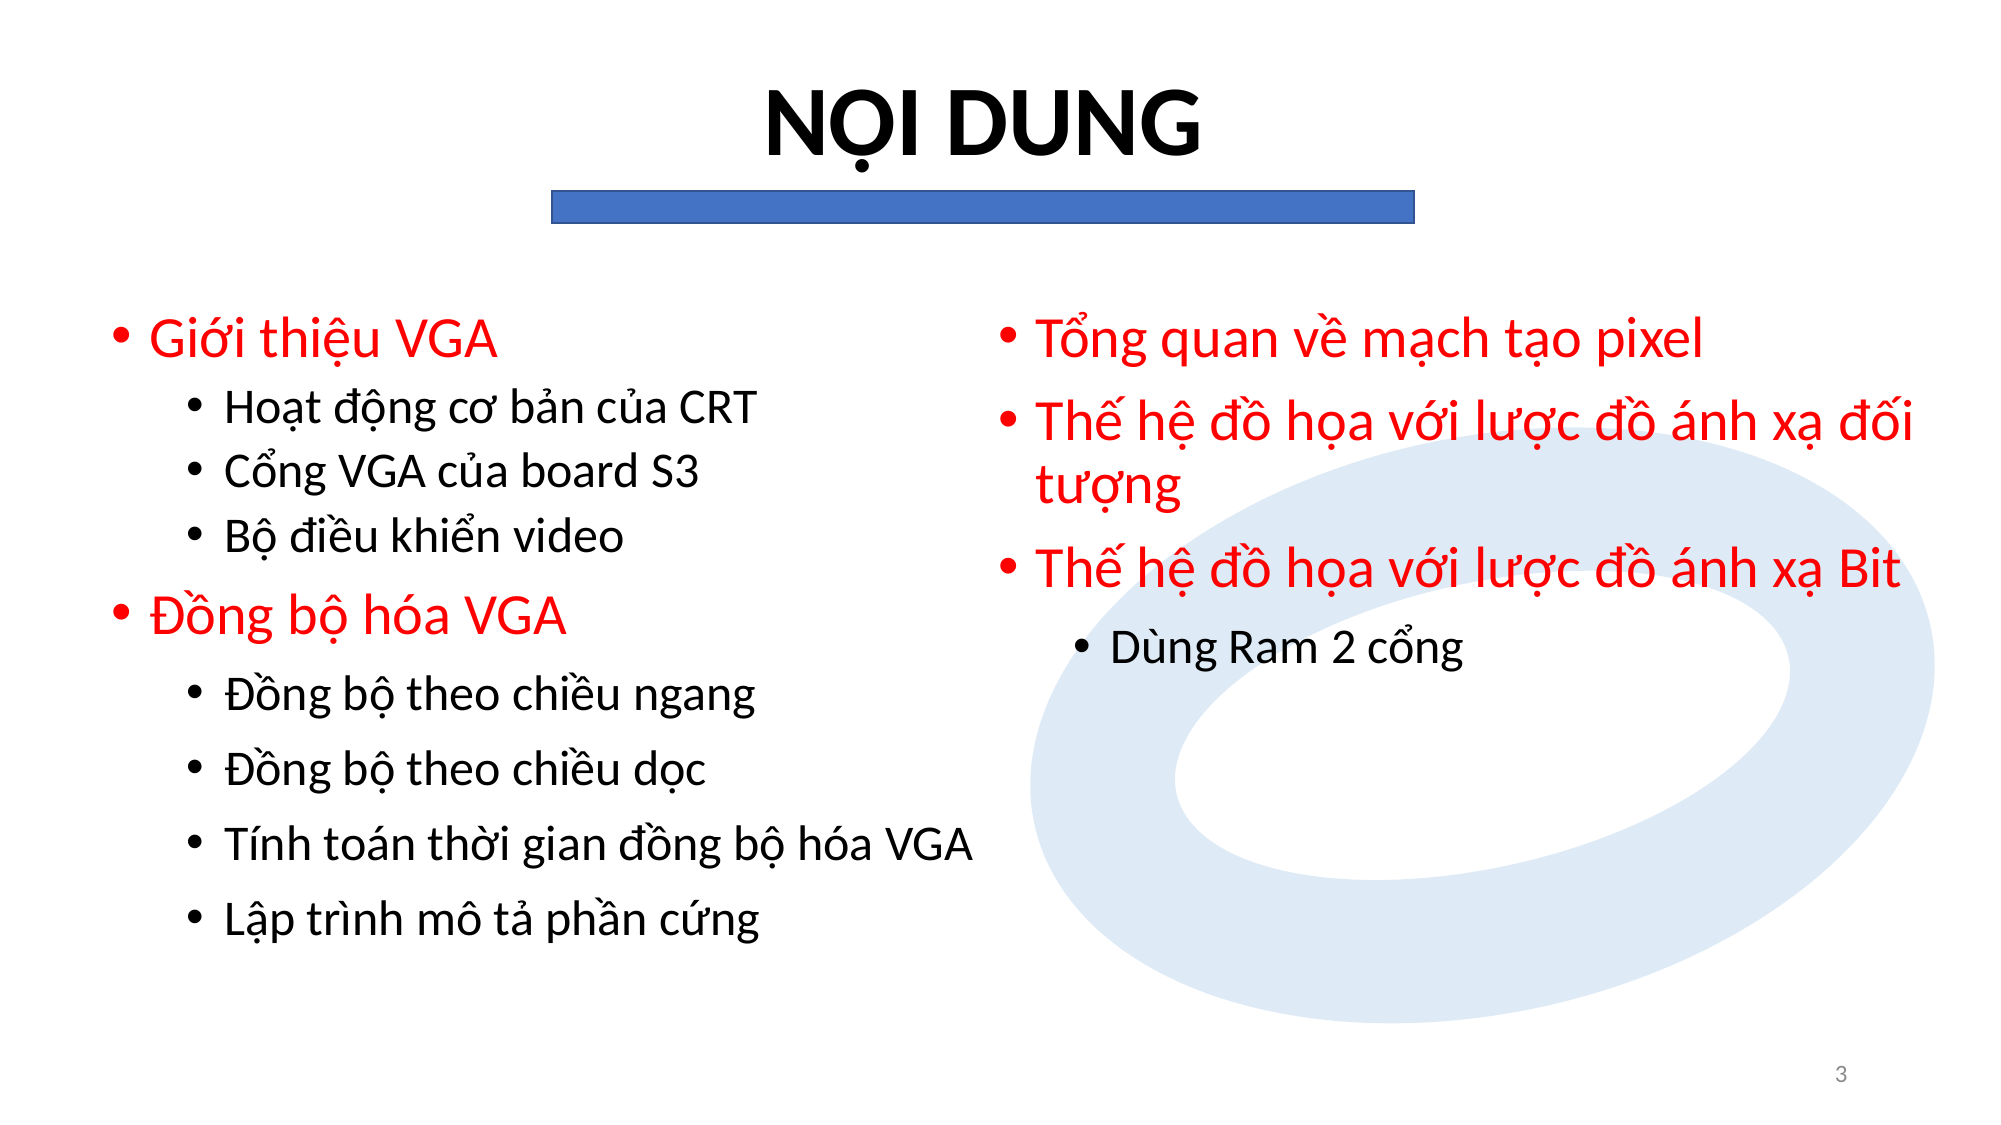

NỘI DUNG

Giới thiệu VGA
Hoạt động cơ bản của CRT
Cổng VGA của board S3
Bộ điều khiển video
Đồng bộ hóa VGA
Đồng bộ theo chiều ngang
Đồng bộ theo chiều dọc
Tính toán thời gian đồng bộ hóa VGA
Lập trình mô tả phần cứng
Tổng quan về mạch tạo pixel
Thế hệ đồ họa với lược đồ ánh xạ đối tượng
Thế hệ đồ họa với lược đồ ánh xạ Bit
Dùng Ram 2 cổng

3